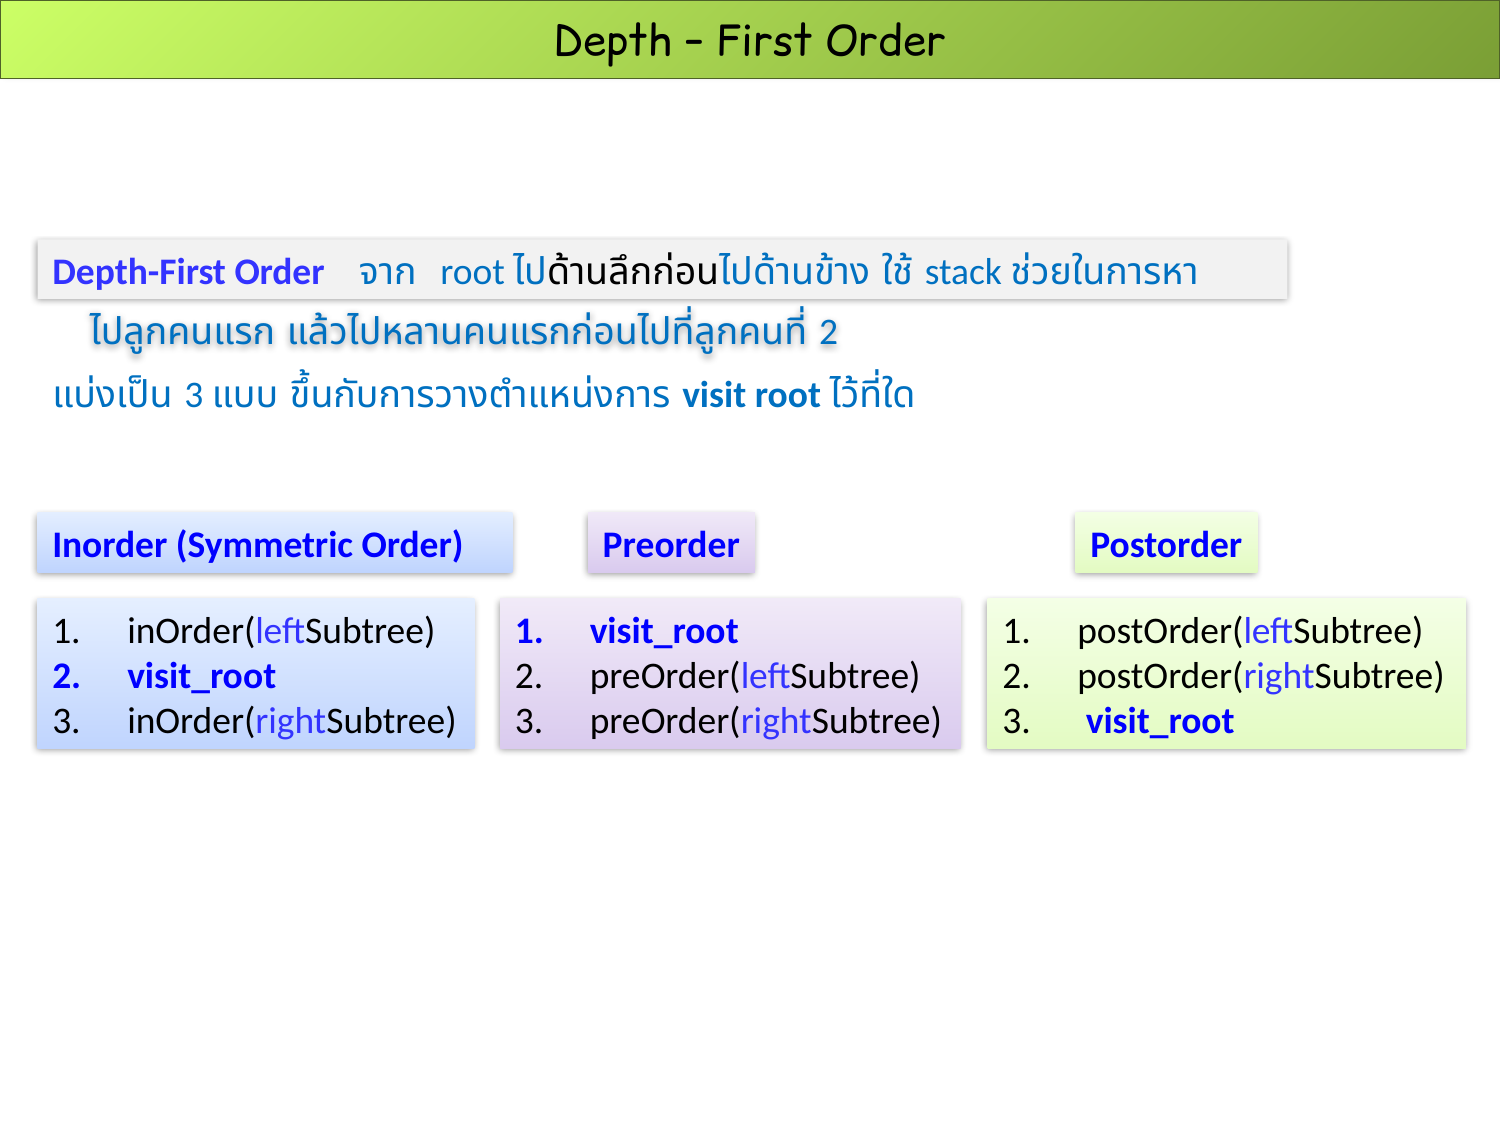

# Depth – First Order
Depth-First Order    จาก  root ไปด้านลึกก่อนไปด้านข้าง ใช้ stack ช่วยในการหา
ไปลูกคนแรก แล้วไปหลานคนแรกก่อนไปที่ลูกคนที่ 2
แบ่งเป็น 3 แบบ ขึ้นกับการวางตำแหน่งการ visit root ไว้ที่ใด
Inorder (Symmetric Order)
inOrder(leftSubtree)
visit_root
inOrder(rightSubtree)
Preorder
visit_root
preOrder(leftSubtree)
preOrder(rightSubtree)
Postorder
postOrder(leftSubtree)
postOrder(rightSubtree)
 visit_root